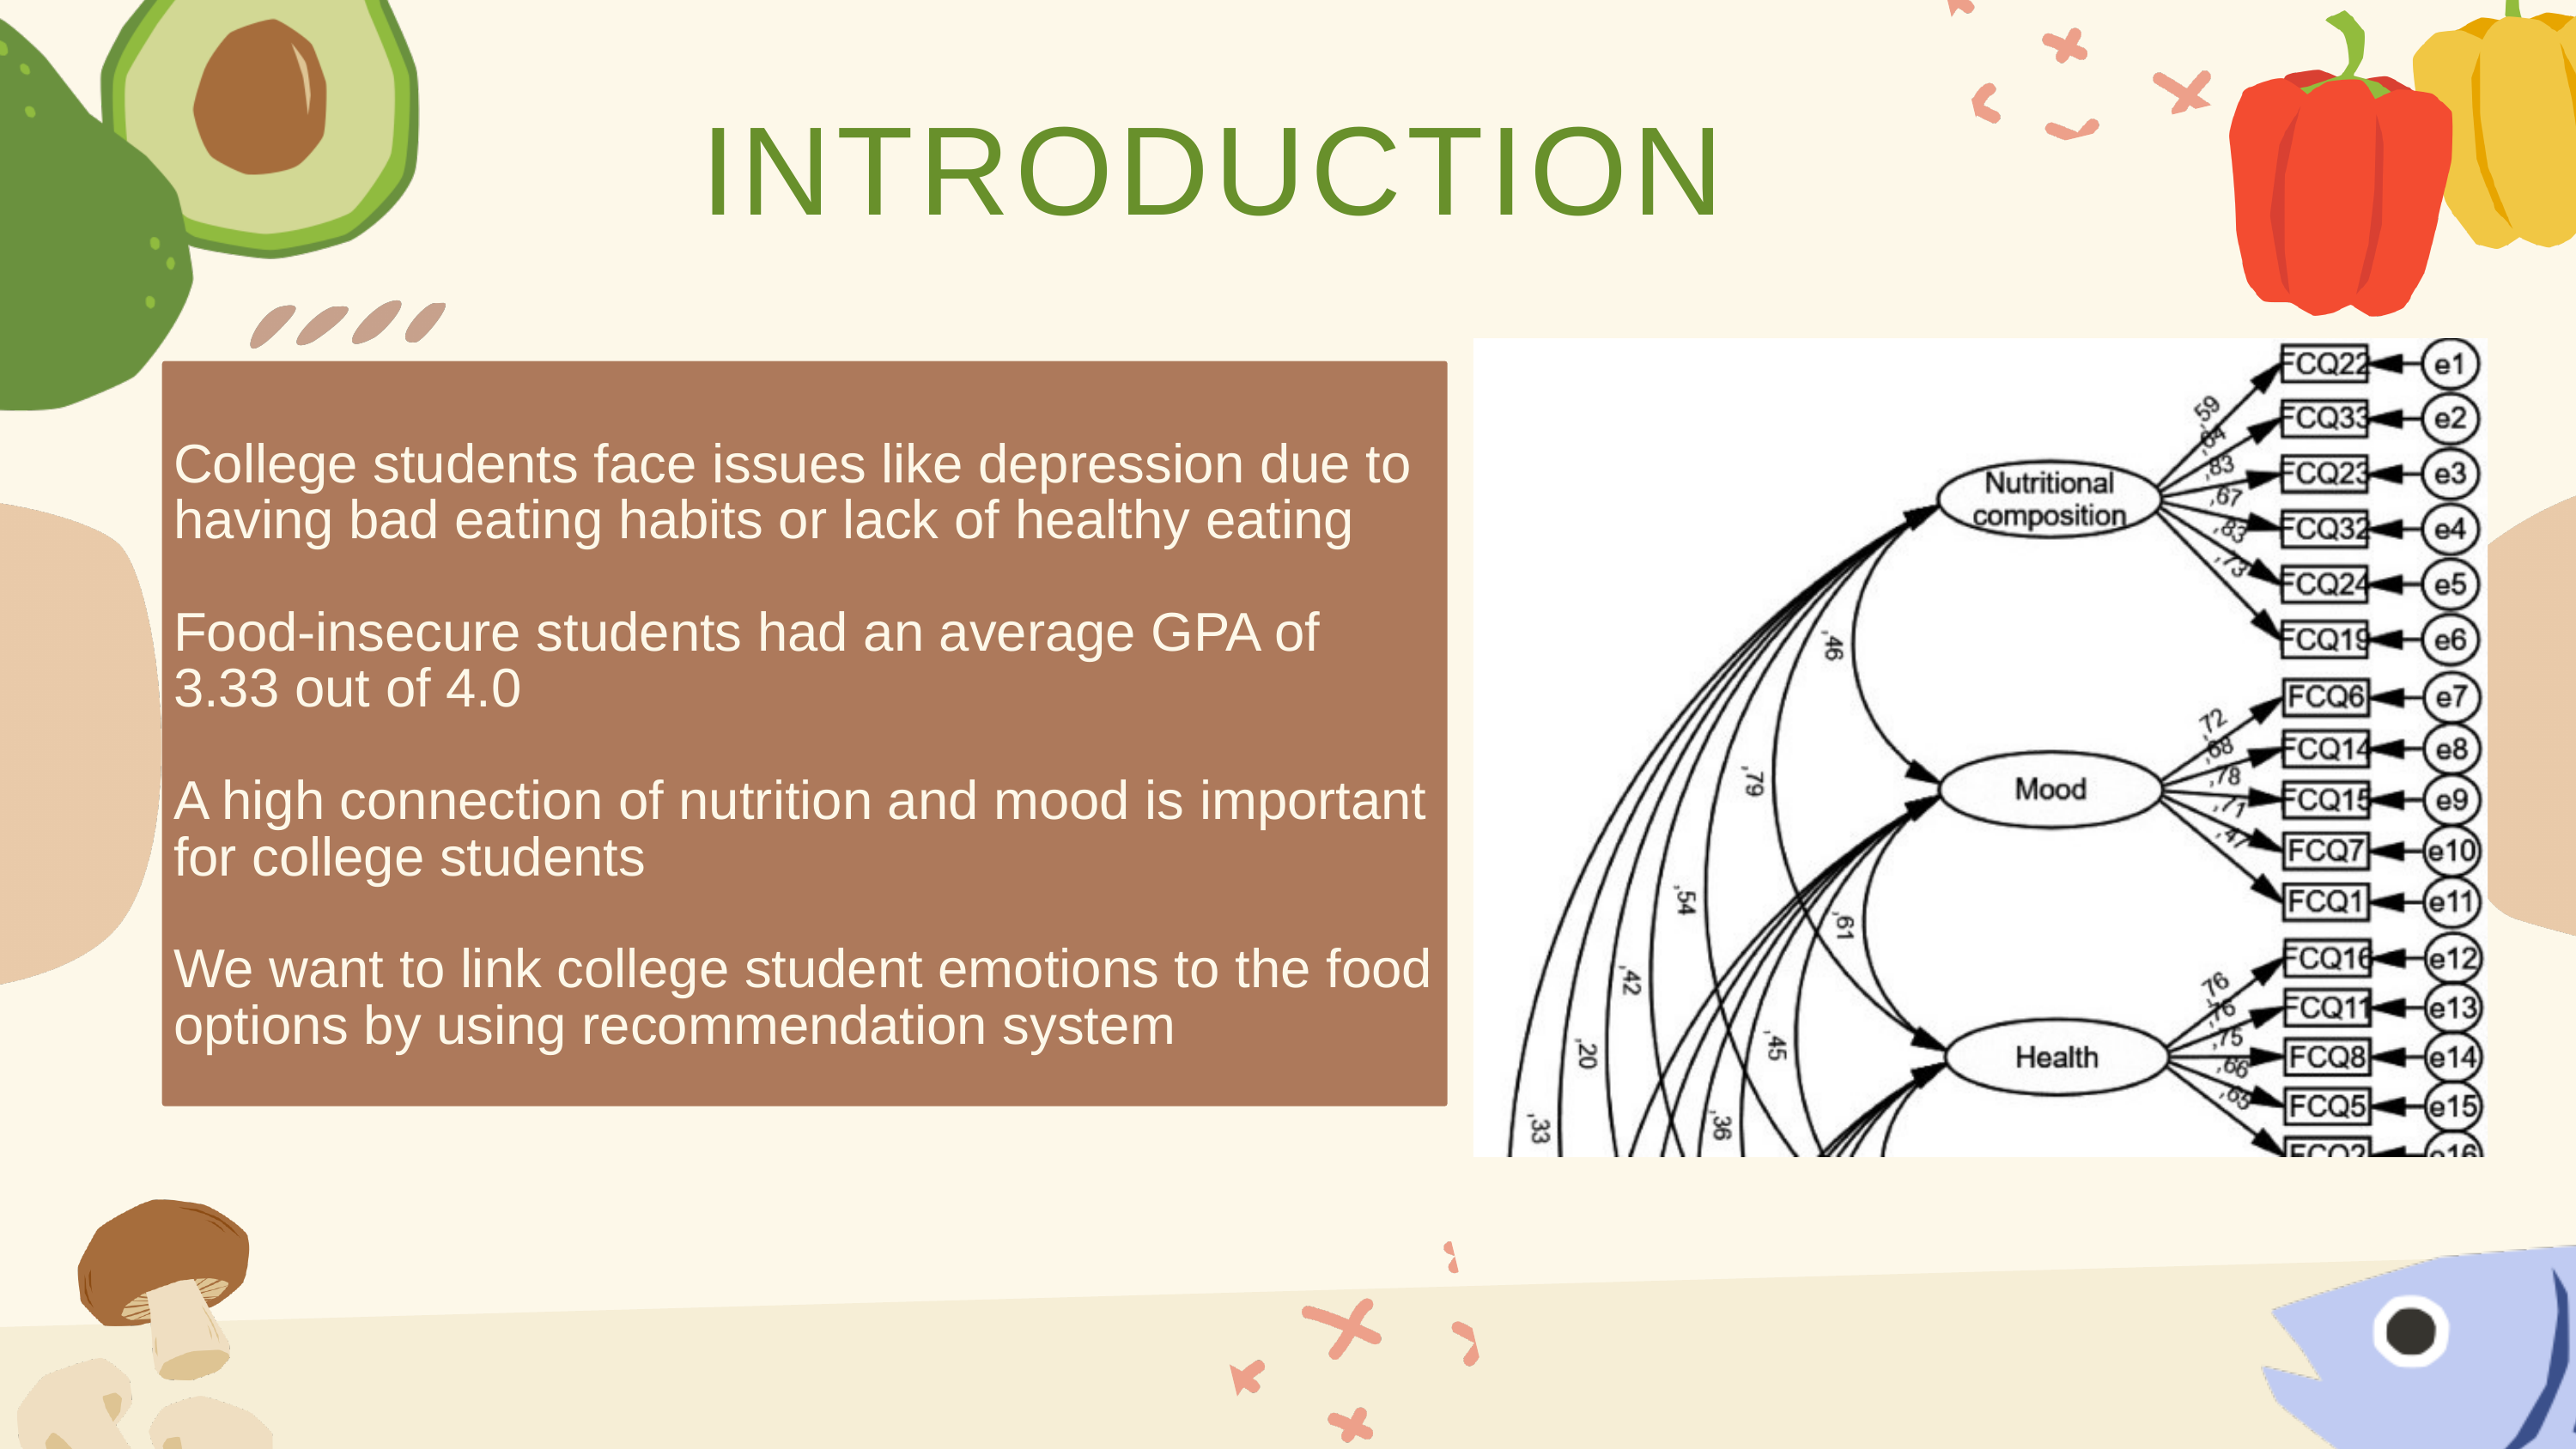

INTRODUCTION

College students face issues like depression due to having bad eating habits or lack of healthy eating

Food-insecure students had an average GPA of 3.33 out of 4.0

A high connection of nutrition and mood is important for college students

We want to link college student emotions to the food options by using recommendation system